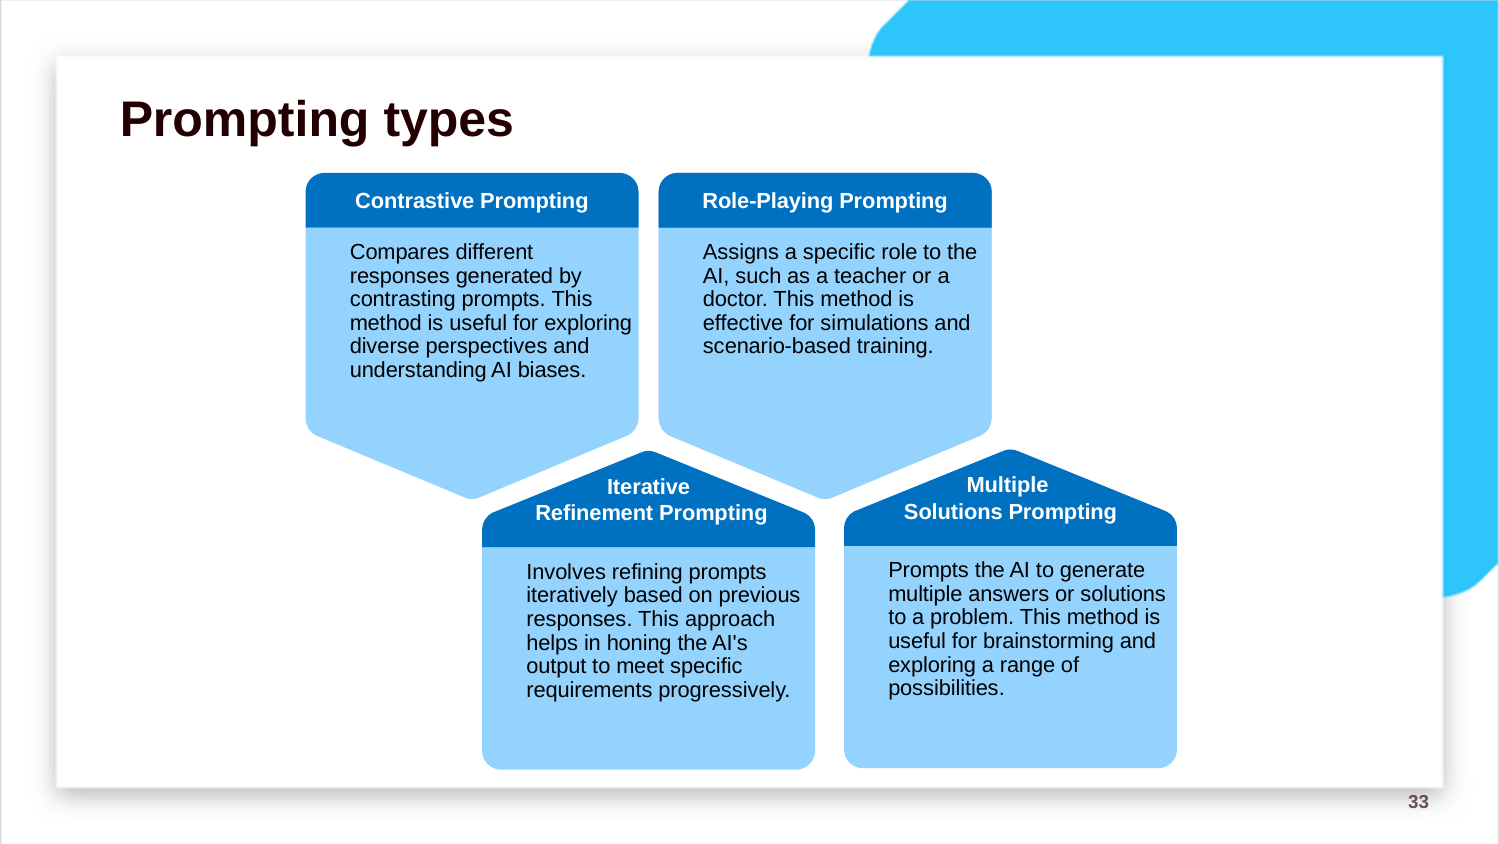

# Prompting types
Contrastive Prompting
Personal assistance
Role-Playing Prompting
Compares different responses generated by contrasting prompts. This method is useful for exploring diverse perspectives and understanding AI biases.
Task management and time management
Analysis and synthesis of documents
Writing emails
Assistance with Microsoft office automation tools
Assigns a specific role to the AI, such as a teacher or a doctor. This method is effective for simulations and scenario-based training.
Multiple
Solutions Prompting
Iterative
 Refinement Prompting
Prompts the AI to generate multiple answers or solutions to a problem. This method is useful for brainstorming and exploring a range of possibilities.
Involves refining prompts iteratively based on previous responses. This approach helps in honing the AI's output to meet specific requirements progressively.